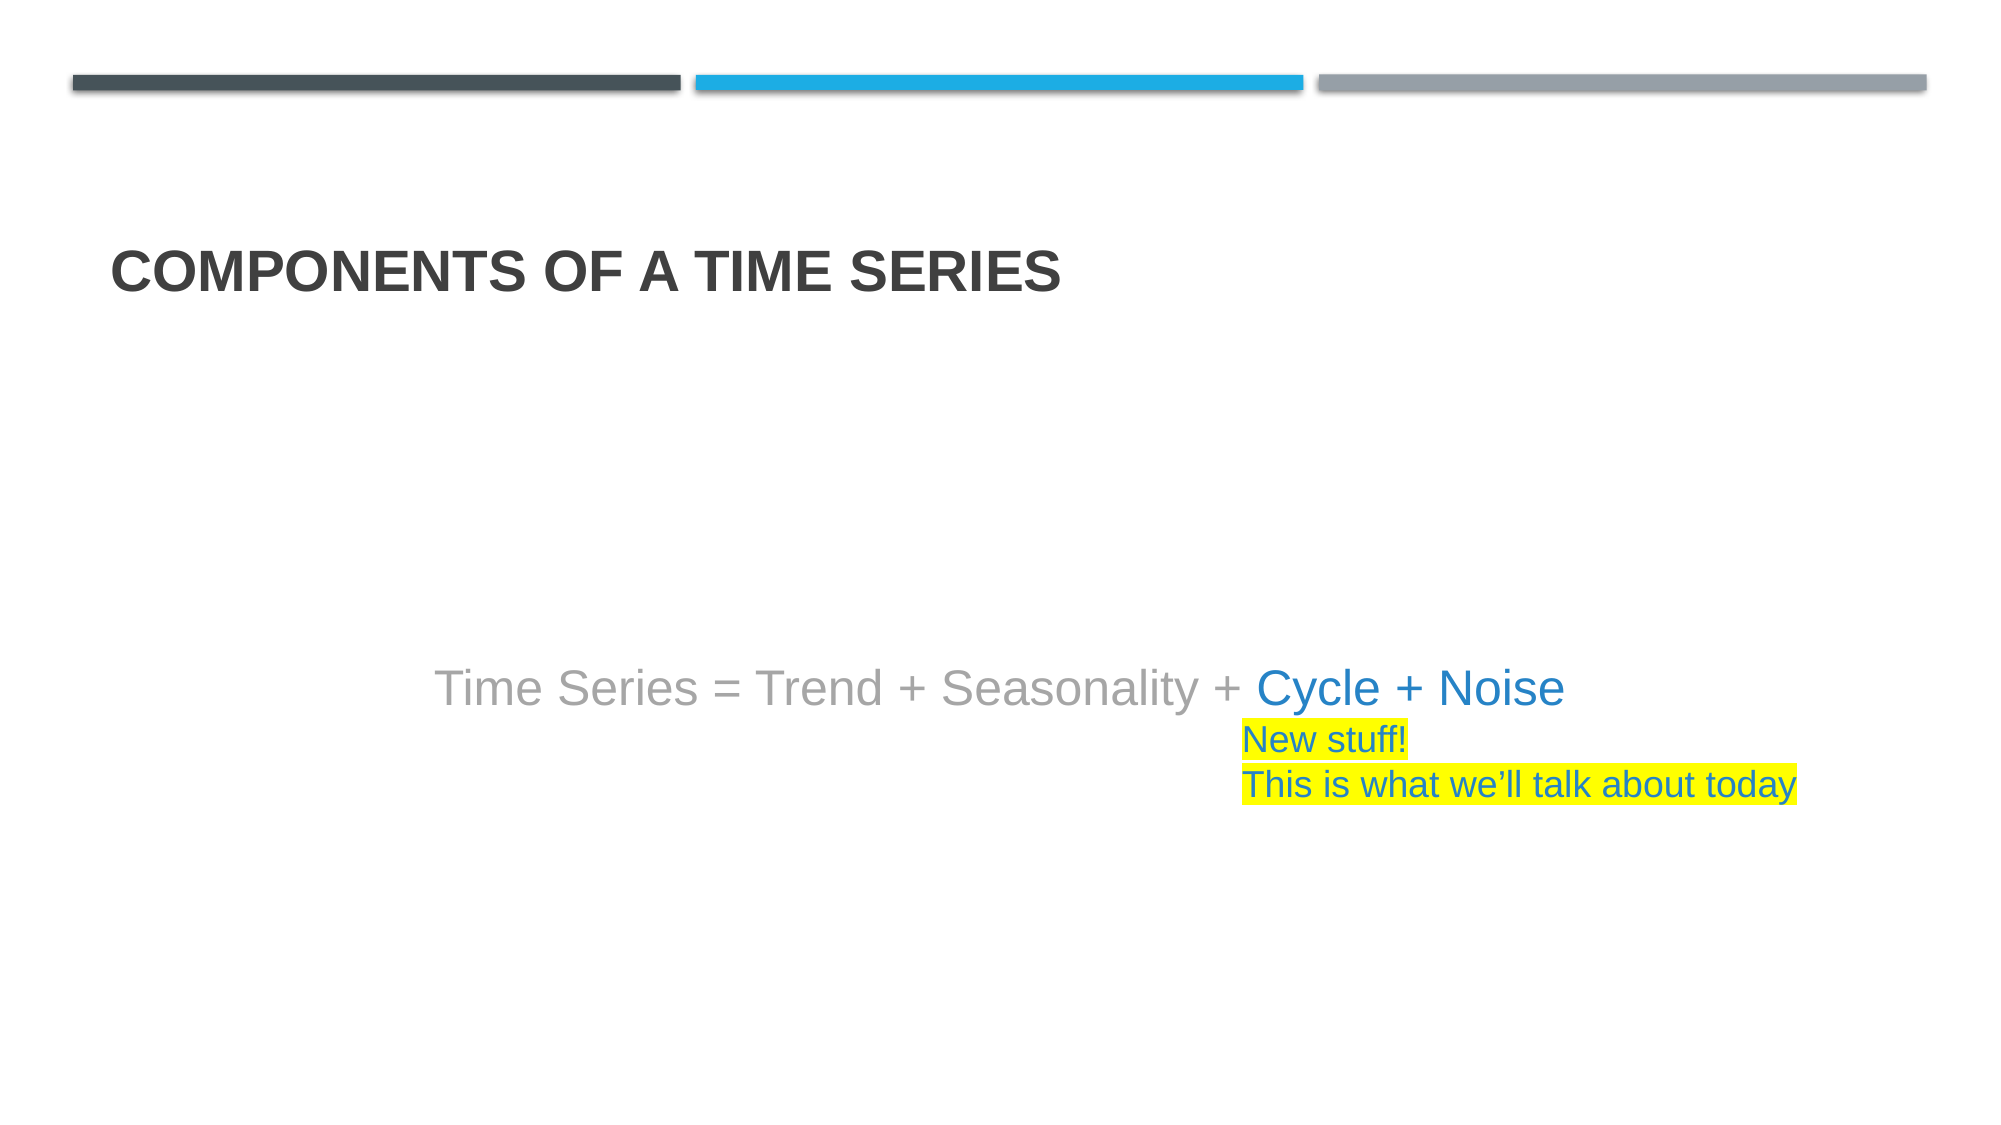

# Components of a time series
Time Series = Trend + Seasonality + Cycle + Noise
New stuff!
This is what we’ll talk about today